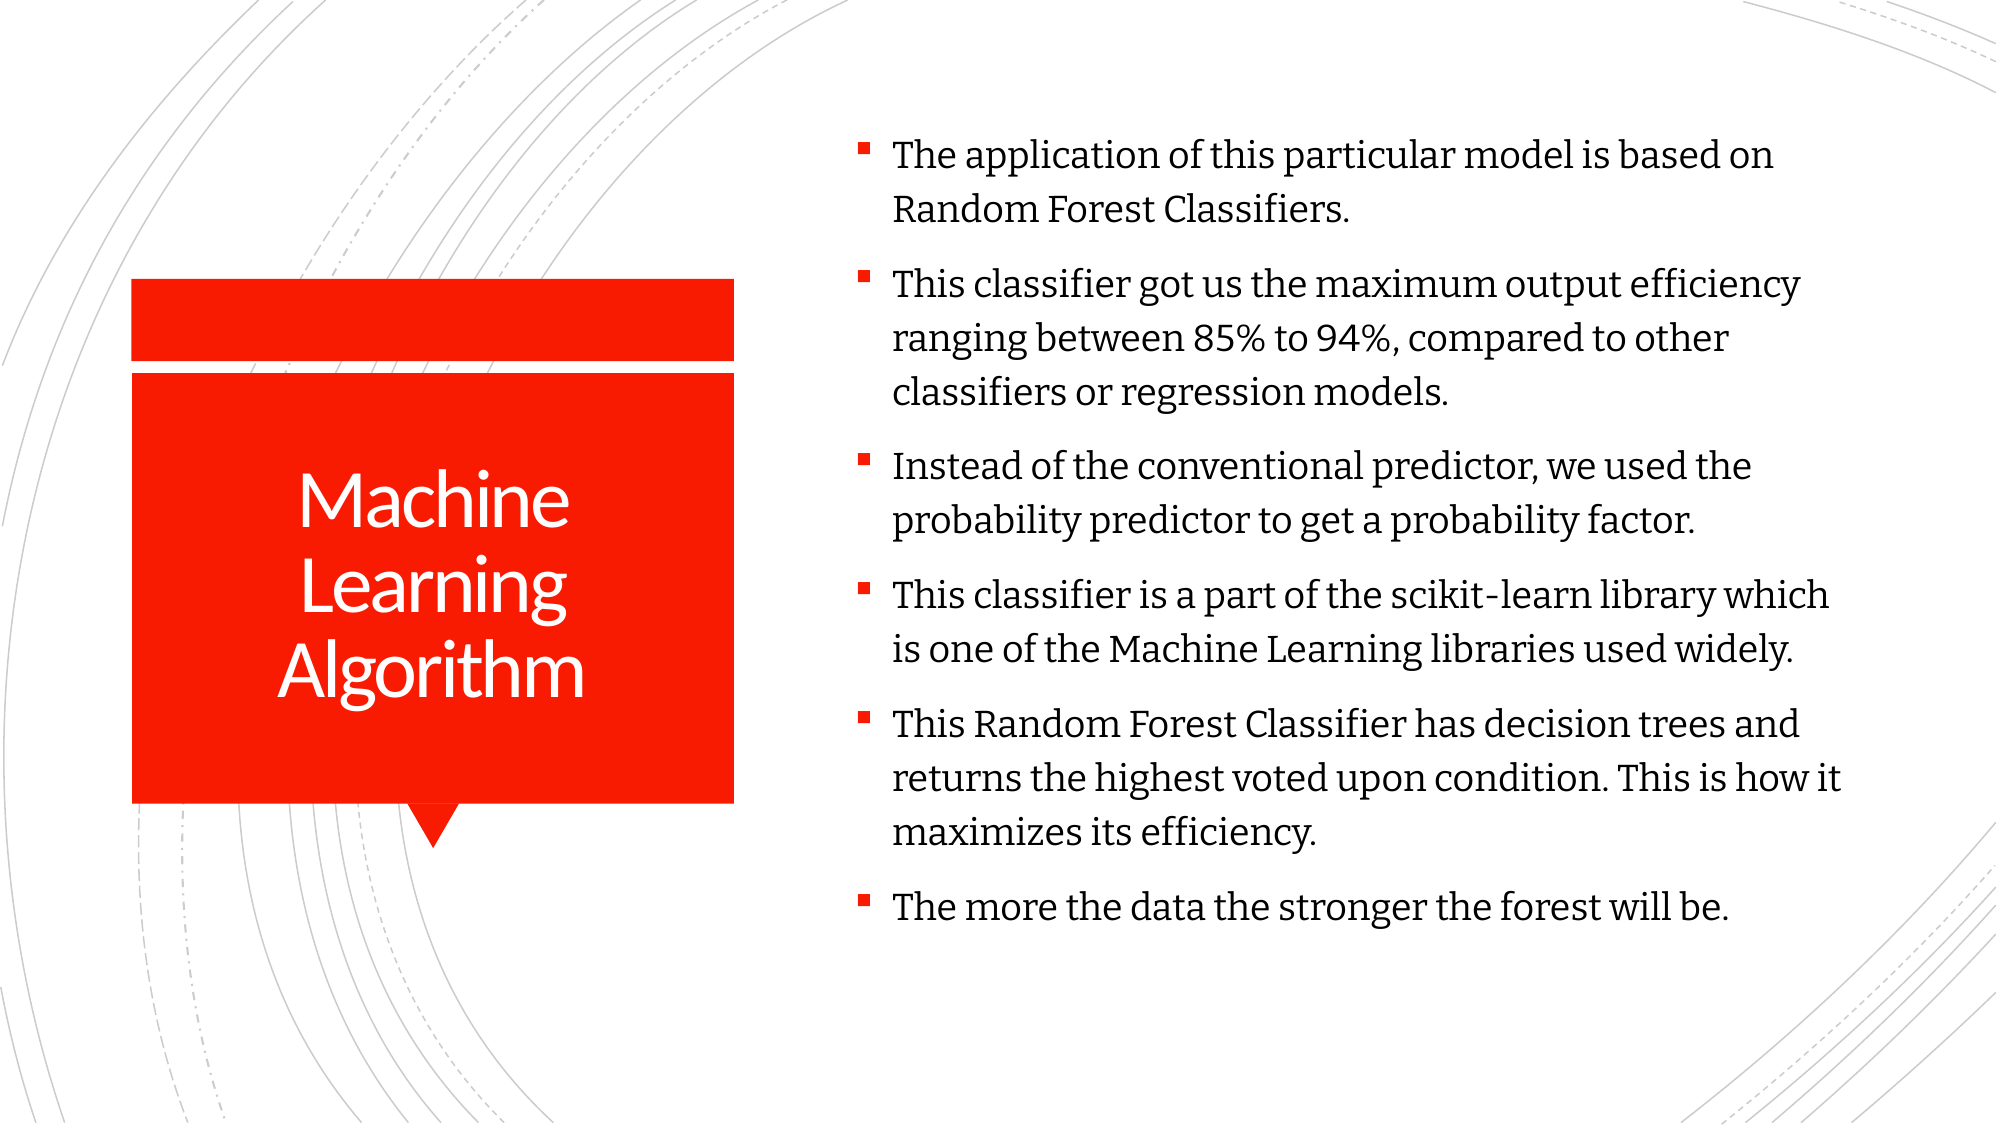

The application of this particular model is based on Random Forest Classifiers.
This classifier got us the maximum output efficiency ranging between 85% to 94%, compared to other classifiers or regression models.
Instead of the conventional predictor, we used the probability predictor to get a probability factor.
This classifier is a part of the scikit-learn library which is one of the Machine Learning libraries used widely.
This Random Forest Classifier has decision trees and returns the highest voted upon condition. This is how it maximizes its efficiency.
The more the data the stronger the forest will be.

# Machine Learning Algorithm